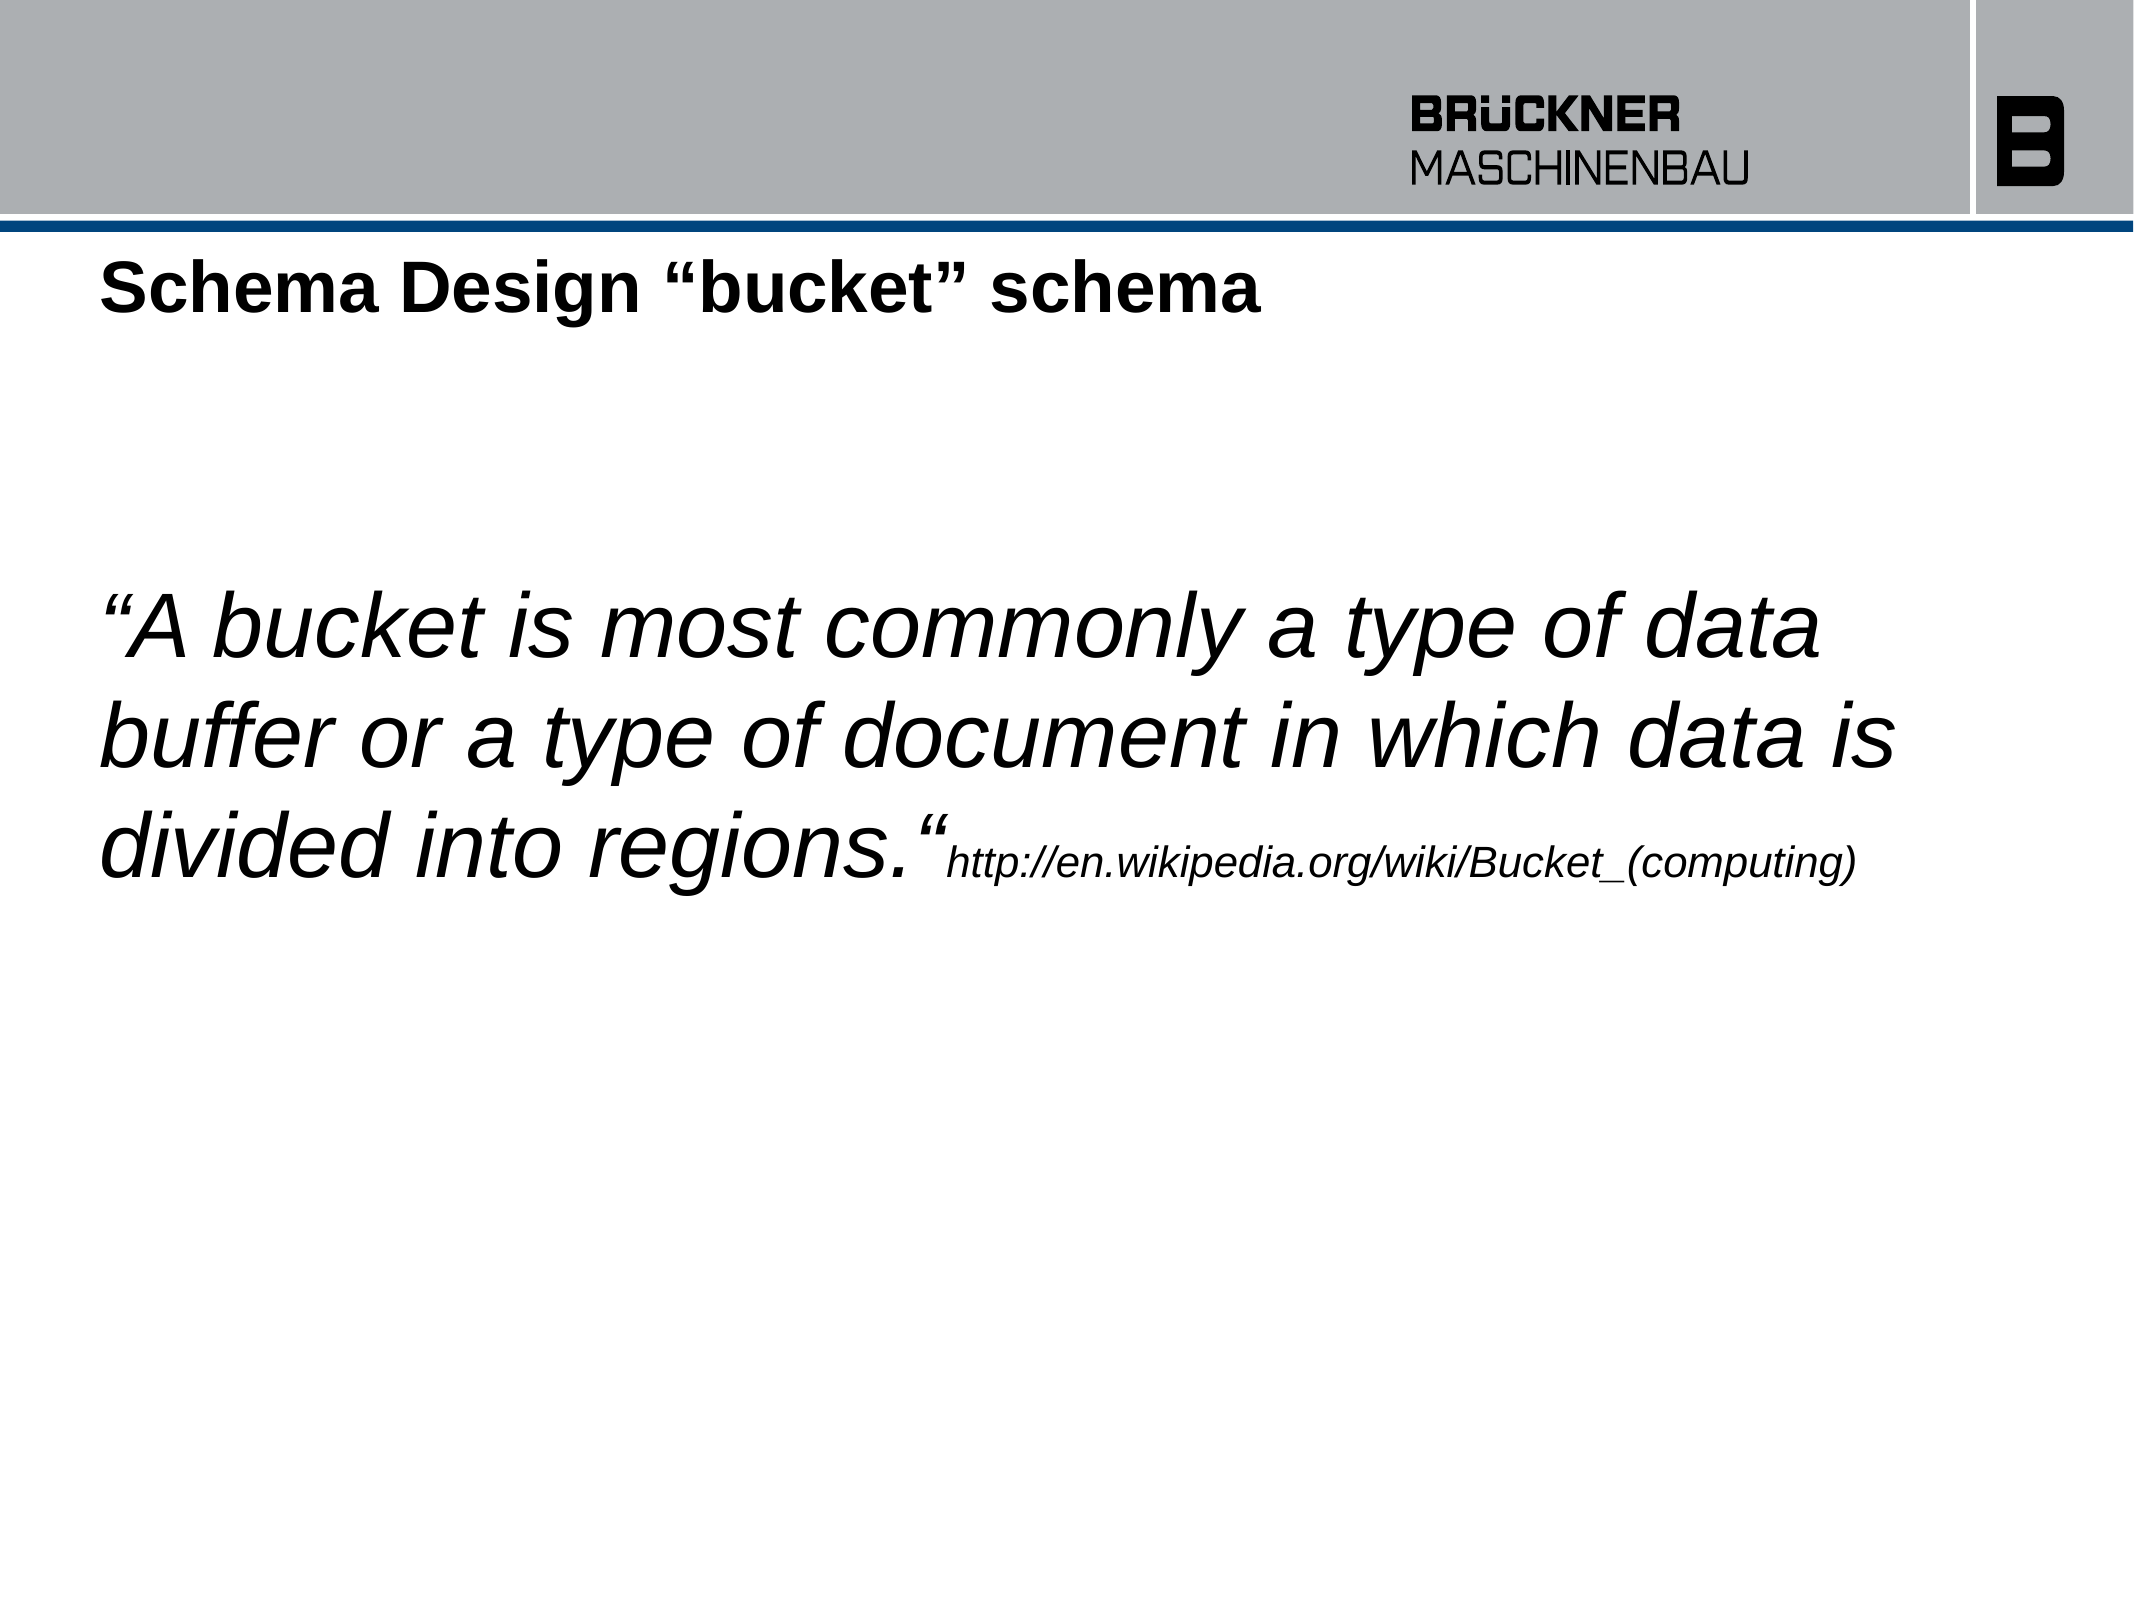

# Schema Design “bucket” schema

“A bucket is most commonly a type of data buffer or a type of document in which data is divided into regions.“http://en.wikipedia.org/wiki/Bucket_(computing)